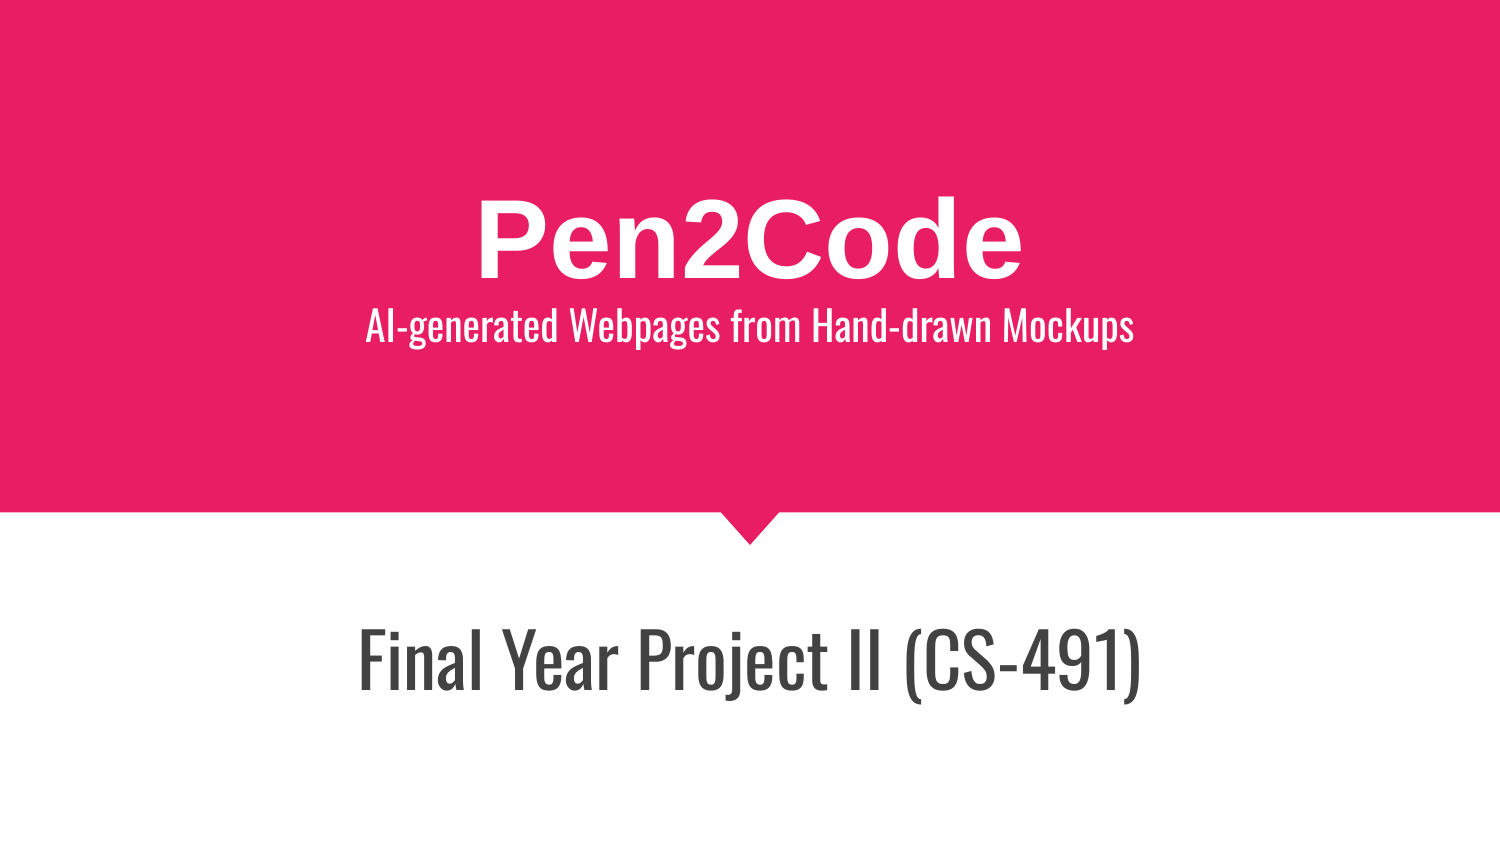

# Pen2Code AI-generated Webpages from Hand-drawn Mockups
Final Year Project II (CS-491)